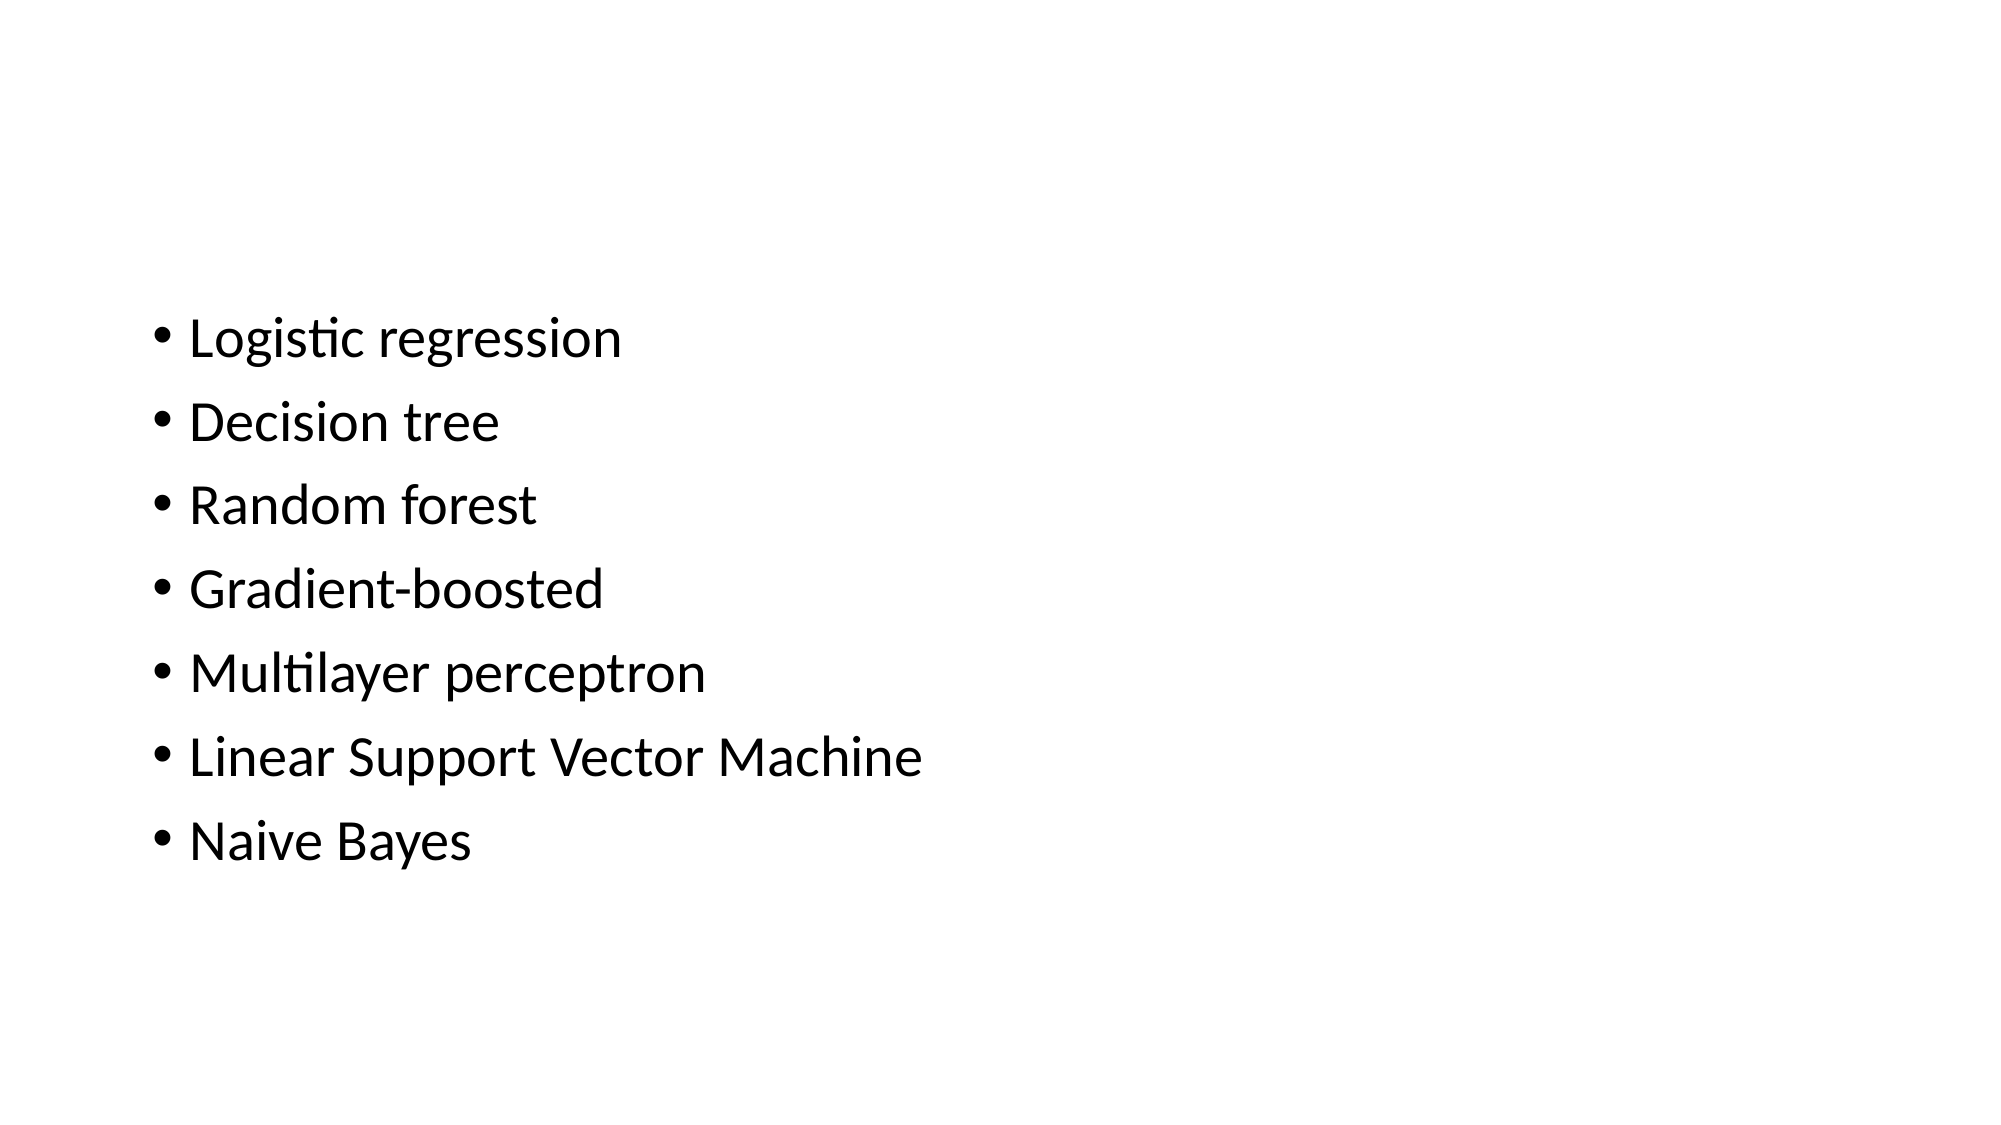

#
Logistic regression
Decision tree
Random forest
Gradient-boosted
Multilayer perceptron
Linear Support Vector Machine
Naive Bayes